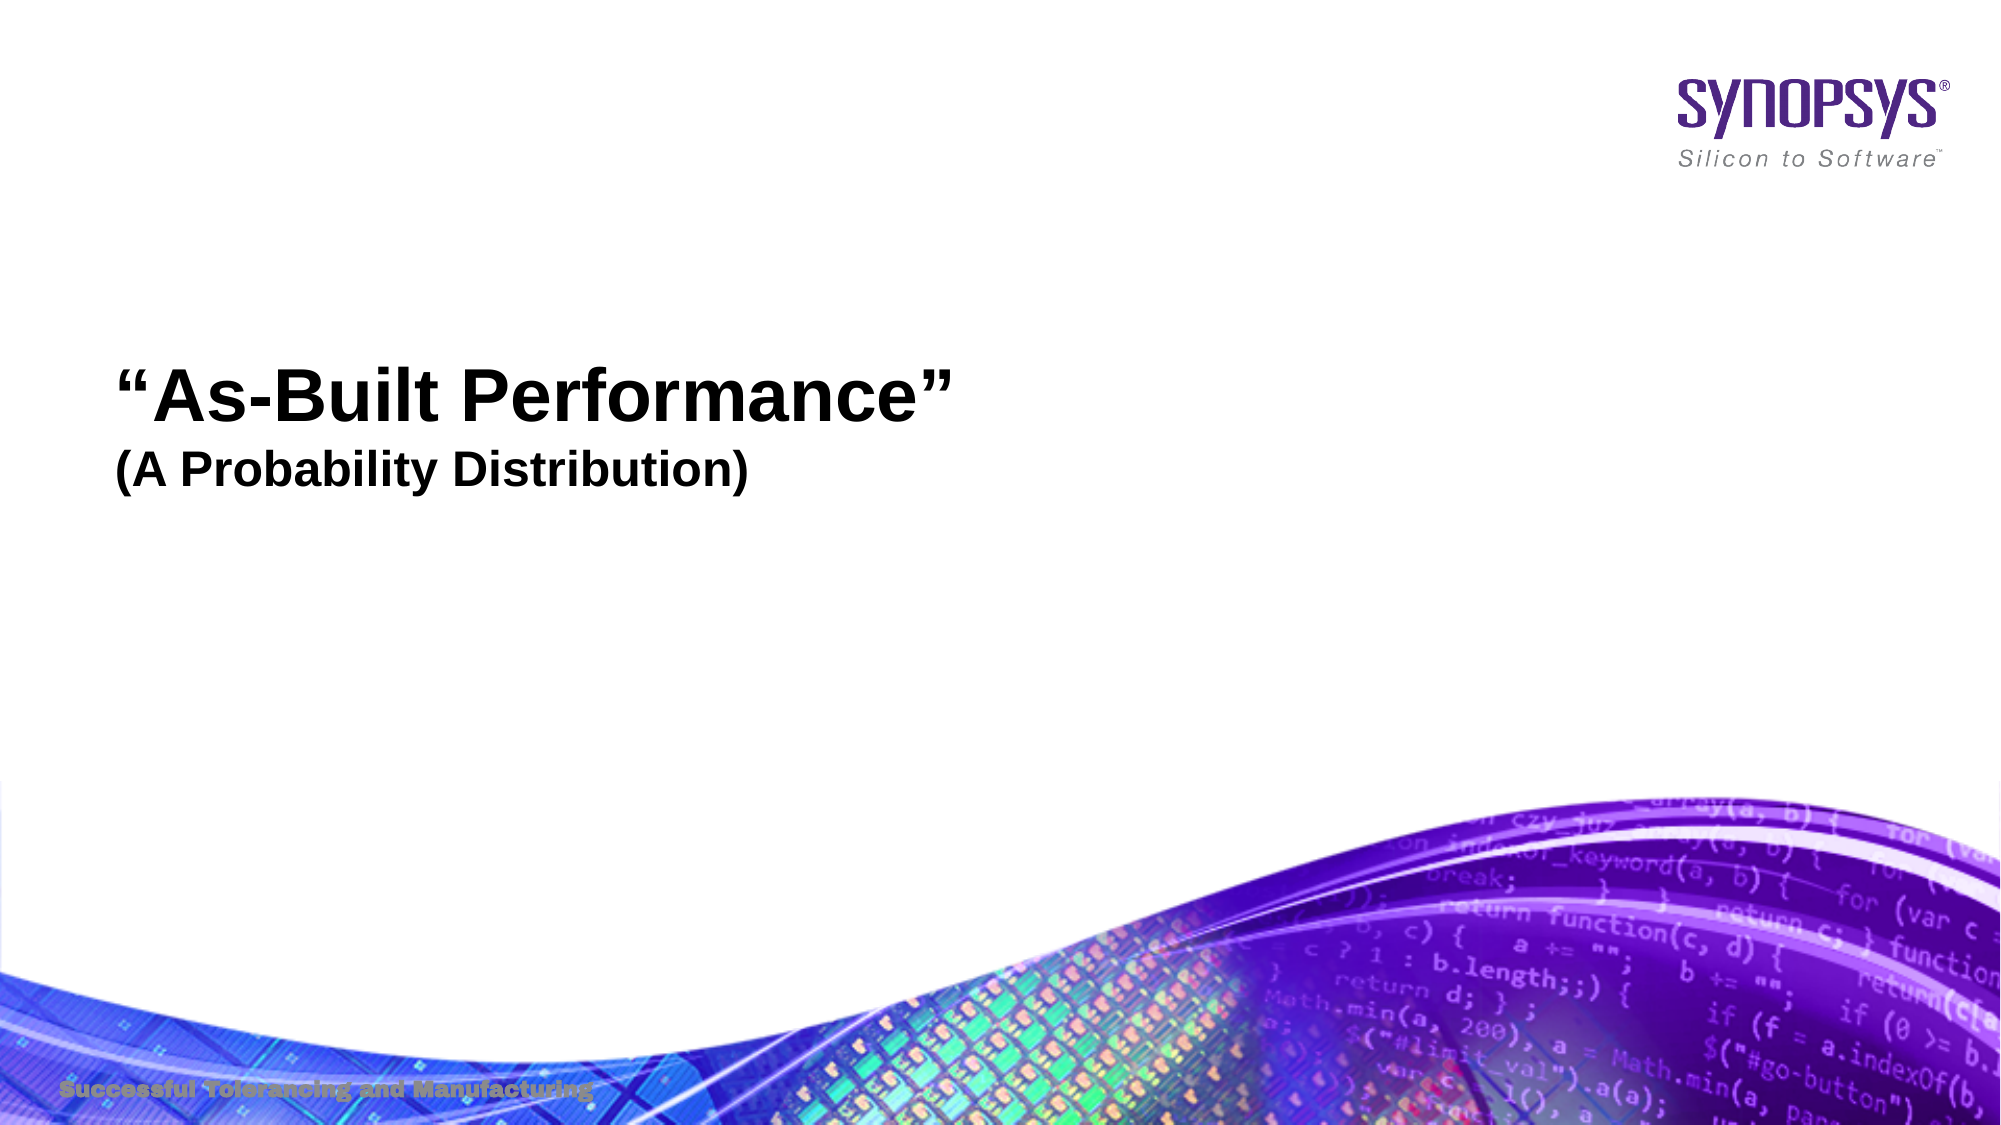

# “As-Built Performance” (A Probability Distribution)
Successful Tolerancing and Manufacturing